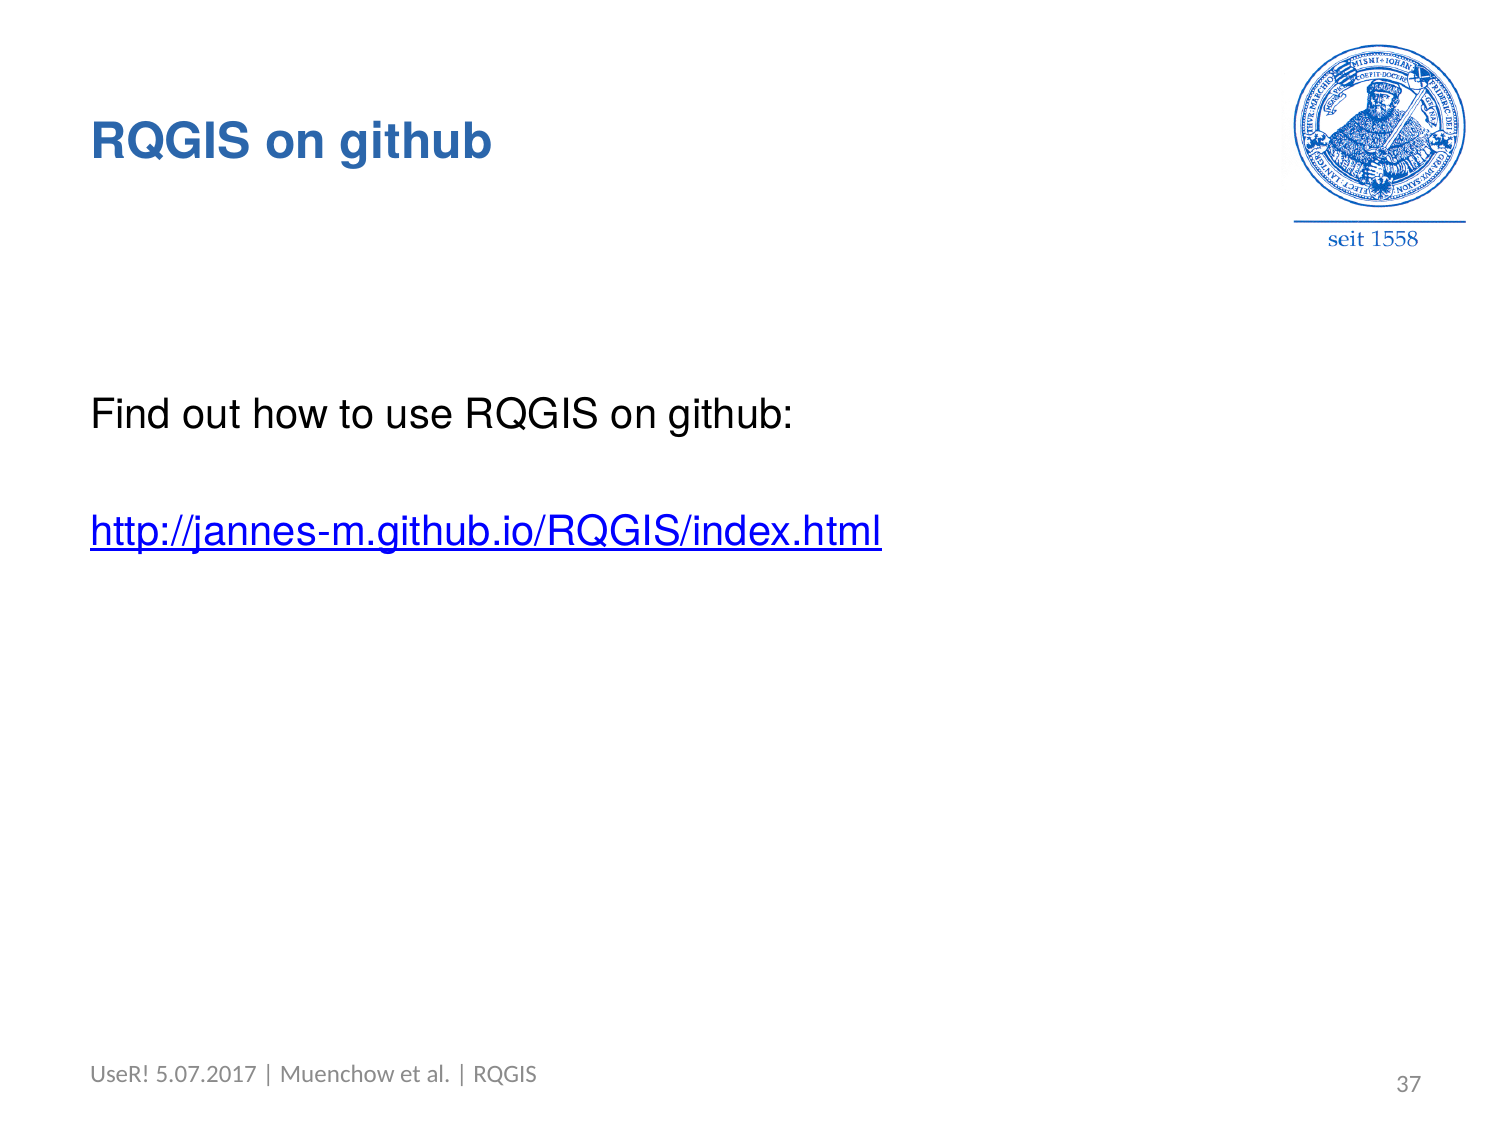

# RQGIS on github

Find out how to use RQGIS on github:

http://jannes-m.github.io/RQGIS/index.html

UseR! 5.07.2017 | Muenchow et al. | RQGIS
37